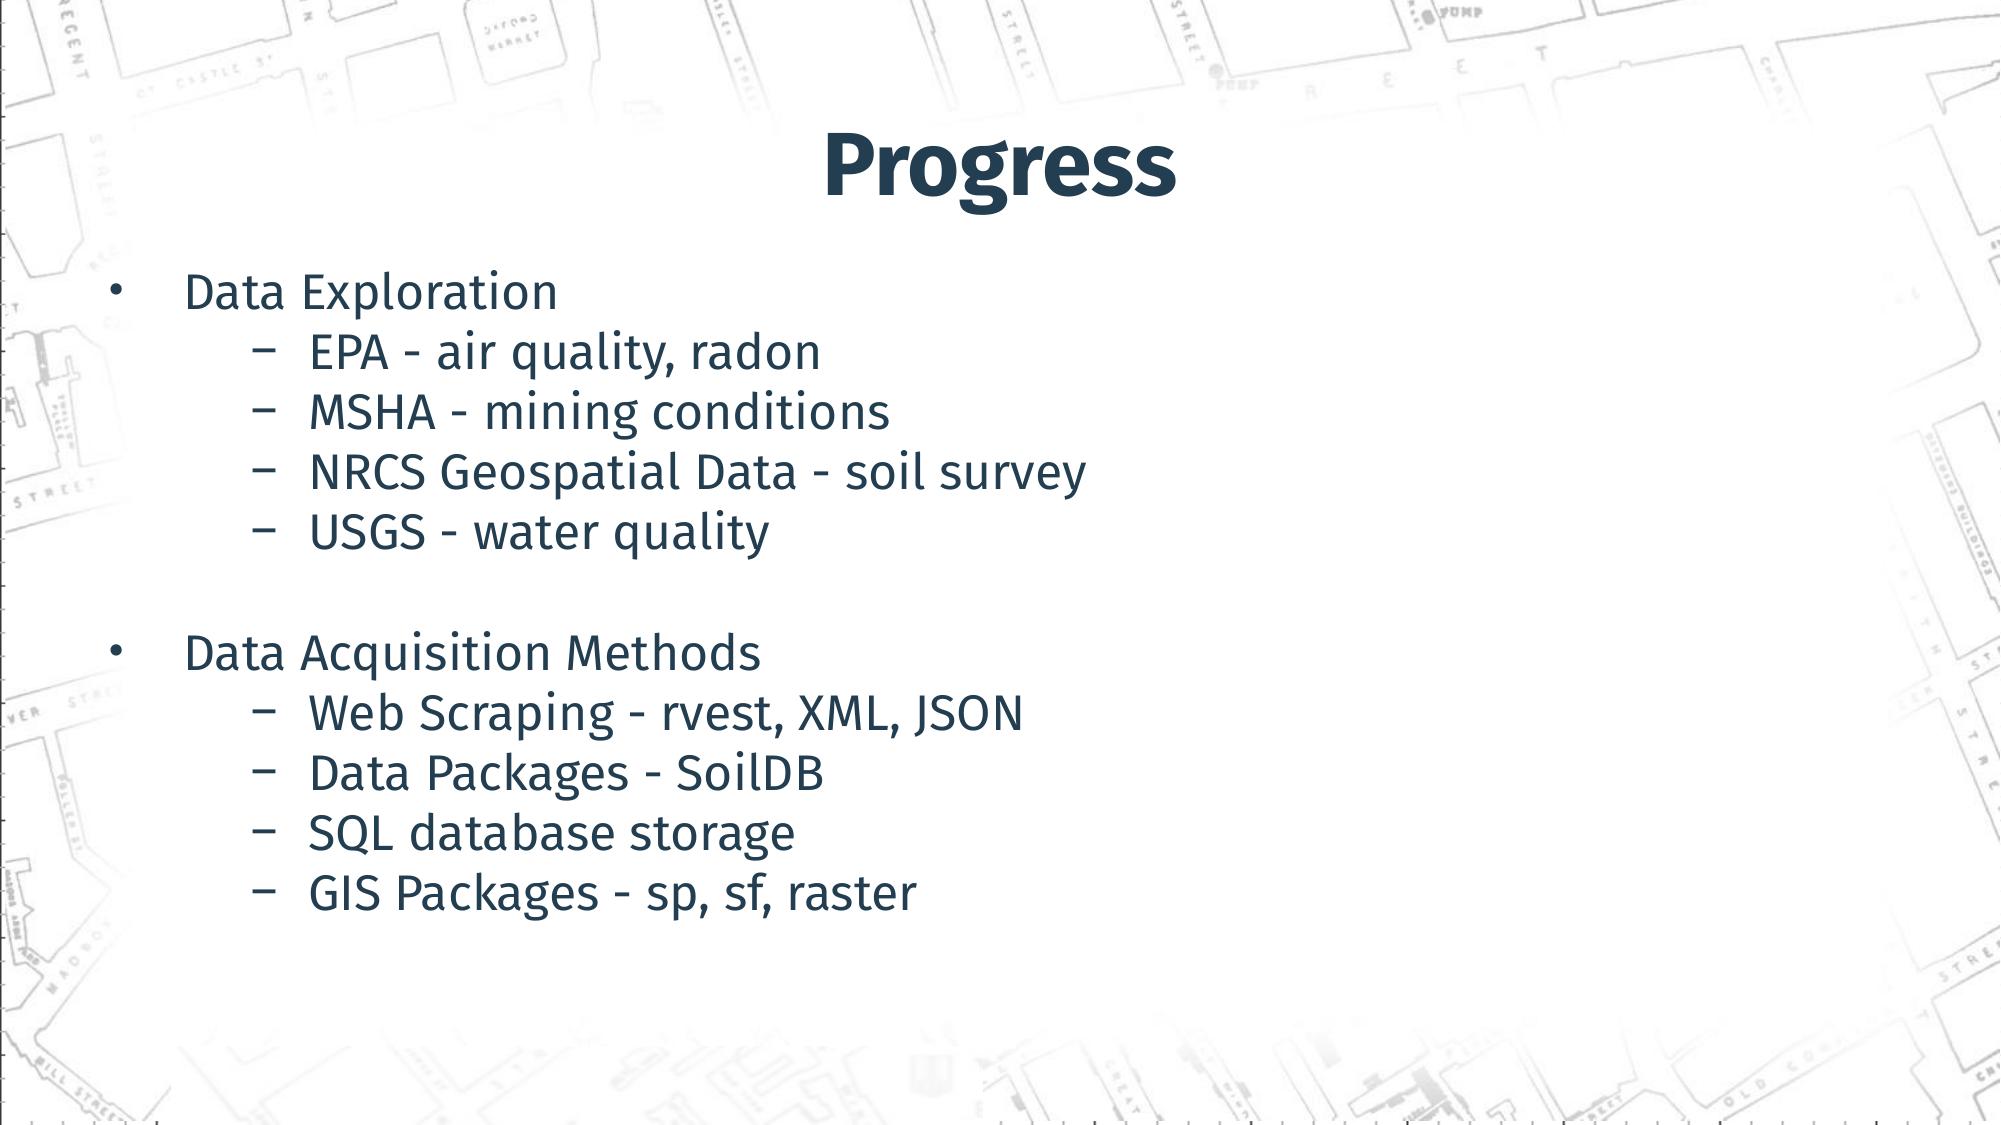

Progress
Data Exploration
EPA - air quality, radon
MSHA - mining conditions
NRCS Geospatial Data - soil survey
USGS - water quality

Data Acquisition Methods
Web Scraping - rvest, XML, JSON
Data Packages - SoilDB
SQL database storage
GIS Packages - sp, sf, raster